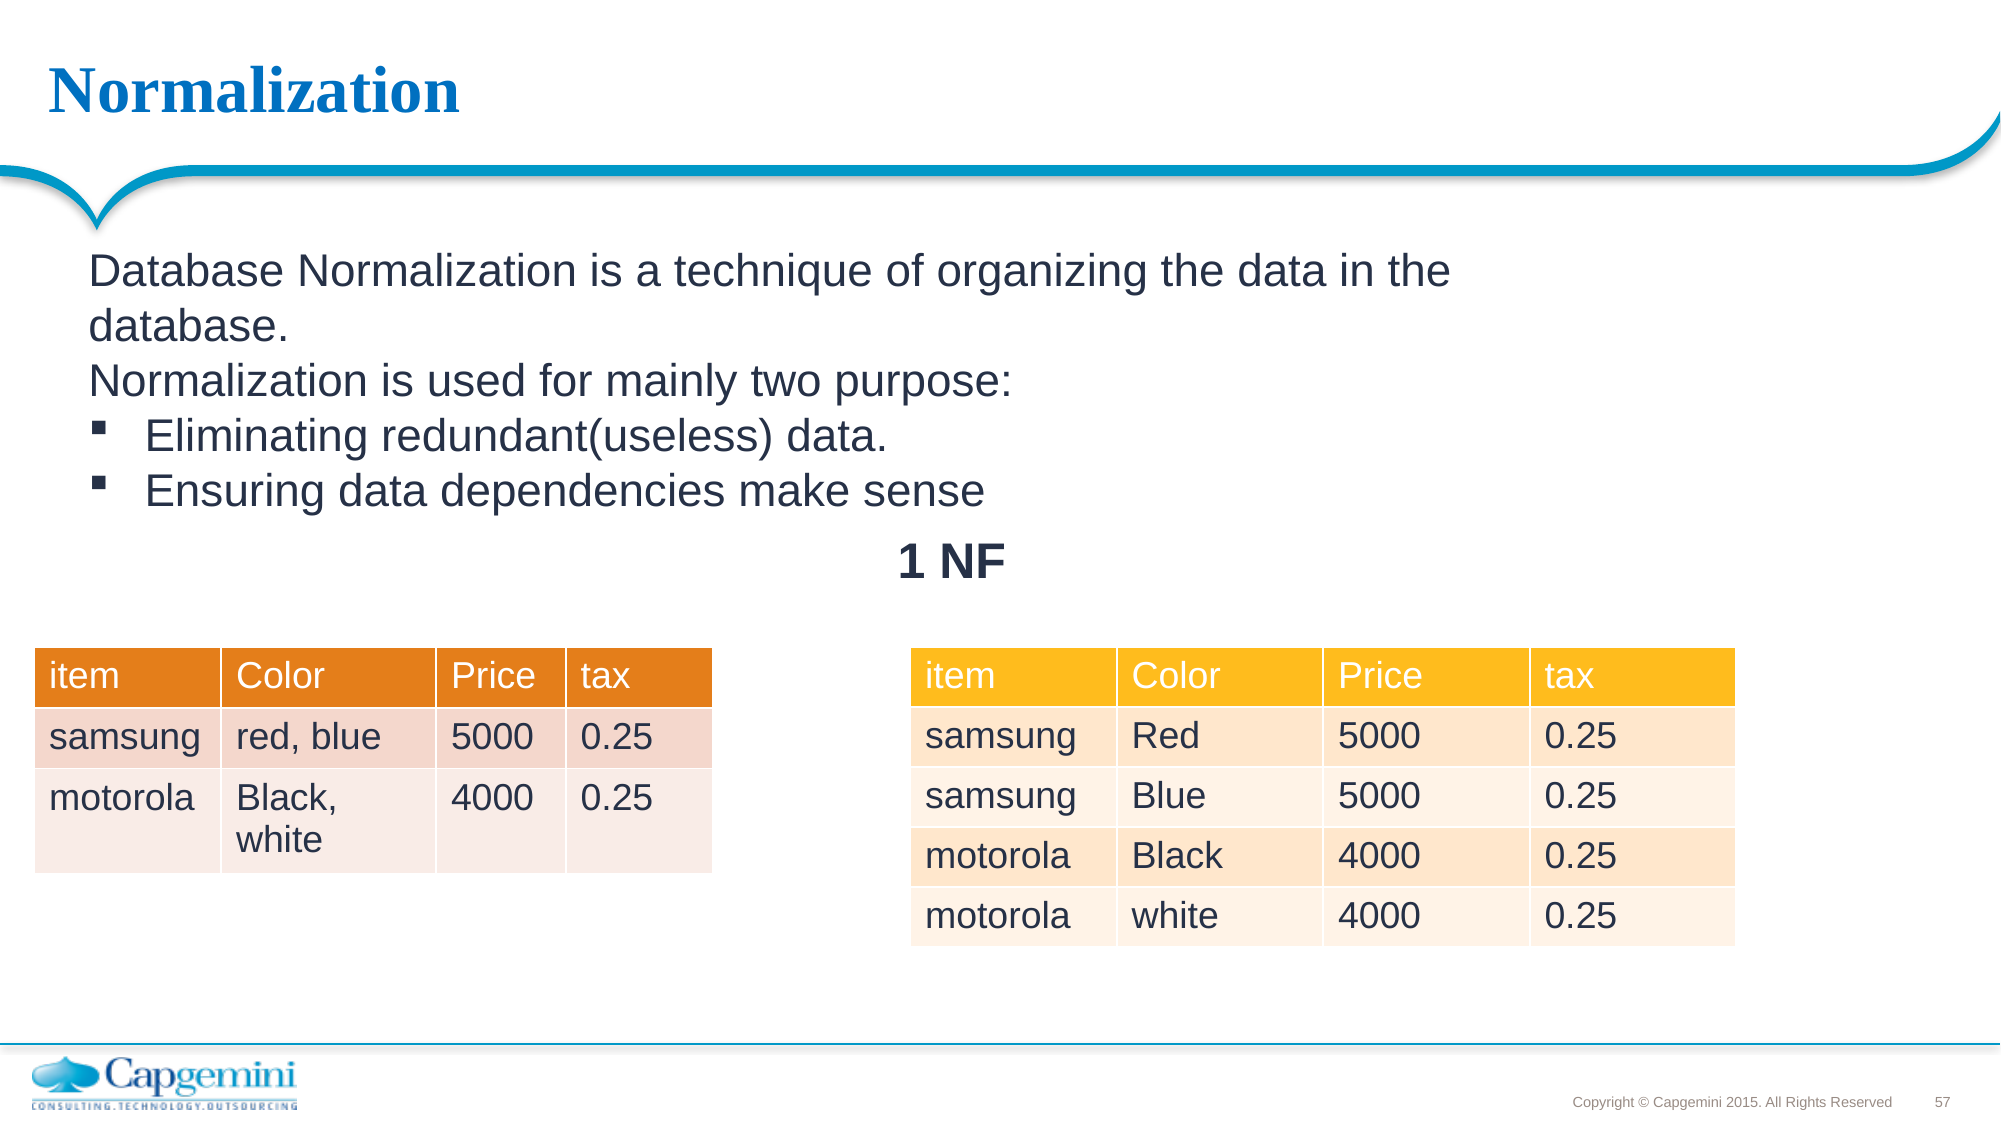

Normalization
Database Normalization is a technique of organizing the data in the database.
Normalization is used for mainly two purpose:
Eliminating redundant(useless) data.
Ensuring data dependencies make sense

1 NF

| item | Color | Price | tax |
| --- | --- | --- | --- |
| samsung | red, blue | 5000 | 0.25 |
| motorola | Black, white | 4000 | 0.25 |
| item | Color | Price | tax |
| --- | --- | --- | --- |
| samsung | Red | 5000 | 0.25 |
| samsung | Blue | 5000 | 0.25 |
| motorola | Black | 4000 | 0.25 |
| motorola | white | 4000 | 0.25 |